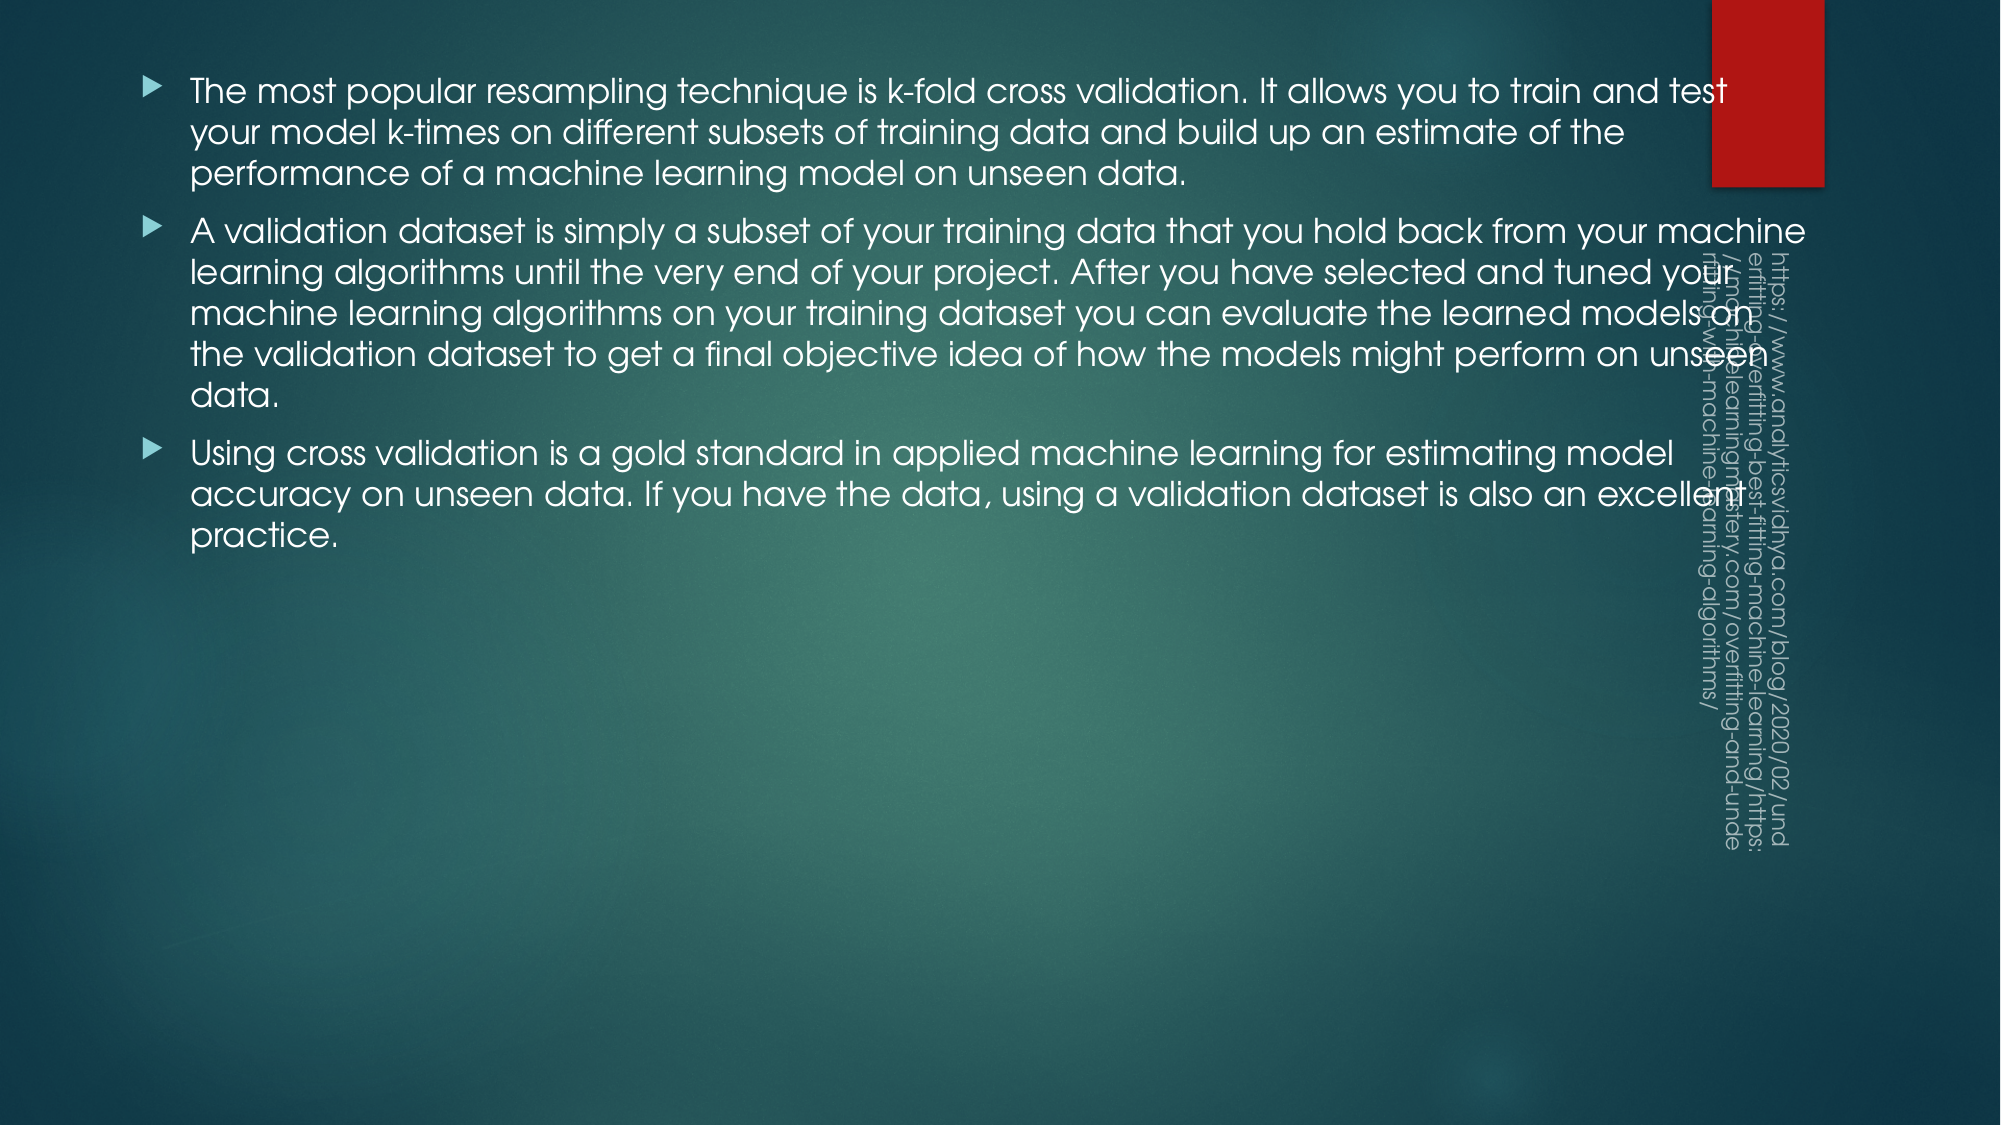

The most popular resampling technique is k-fold cross validation. It allows you to train and test your model k-times on different subsets of training data and build up an estimate of the performance of a machine learning model on unseen data.
A validation dataset is simply a subset of your training data that you hold back from your machine learning algorithms until the very end of your project. After you have selected and tuned your machine learning algorithms on your training dataset you can evaluate the learned models on the validation dataset to get a final objective idea of how the models might perform on unseen data.
Using cross validation is a gold standard in applied machine learning for estimating model accuracy on unseen data. If you have the data, using a validation dataset is also an excellent practice.

#
https://www.analyticsvidhya.com/blog/2020/02/underfitting-overfitting-best-fitting-machine-learning/https://machinelearningmastery.com/overfitting-and-underfitting-with-machine-learning-algorithms/